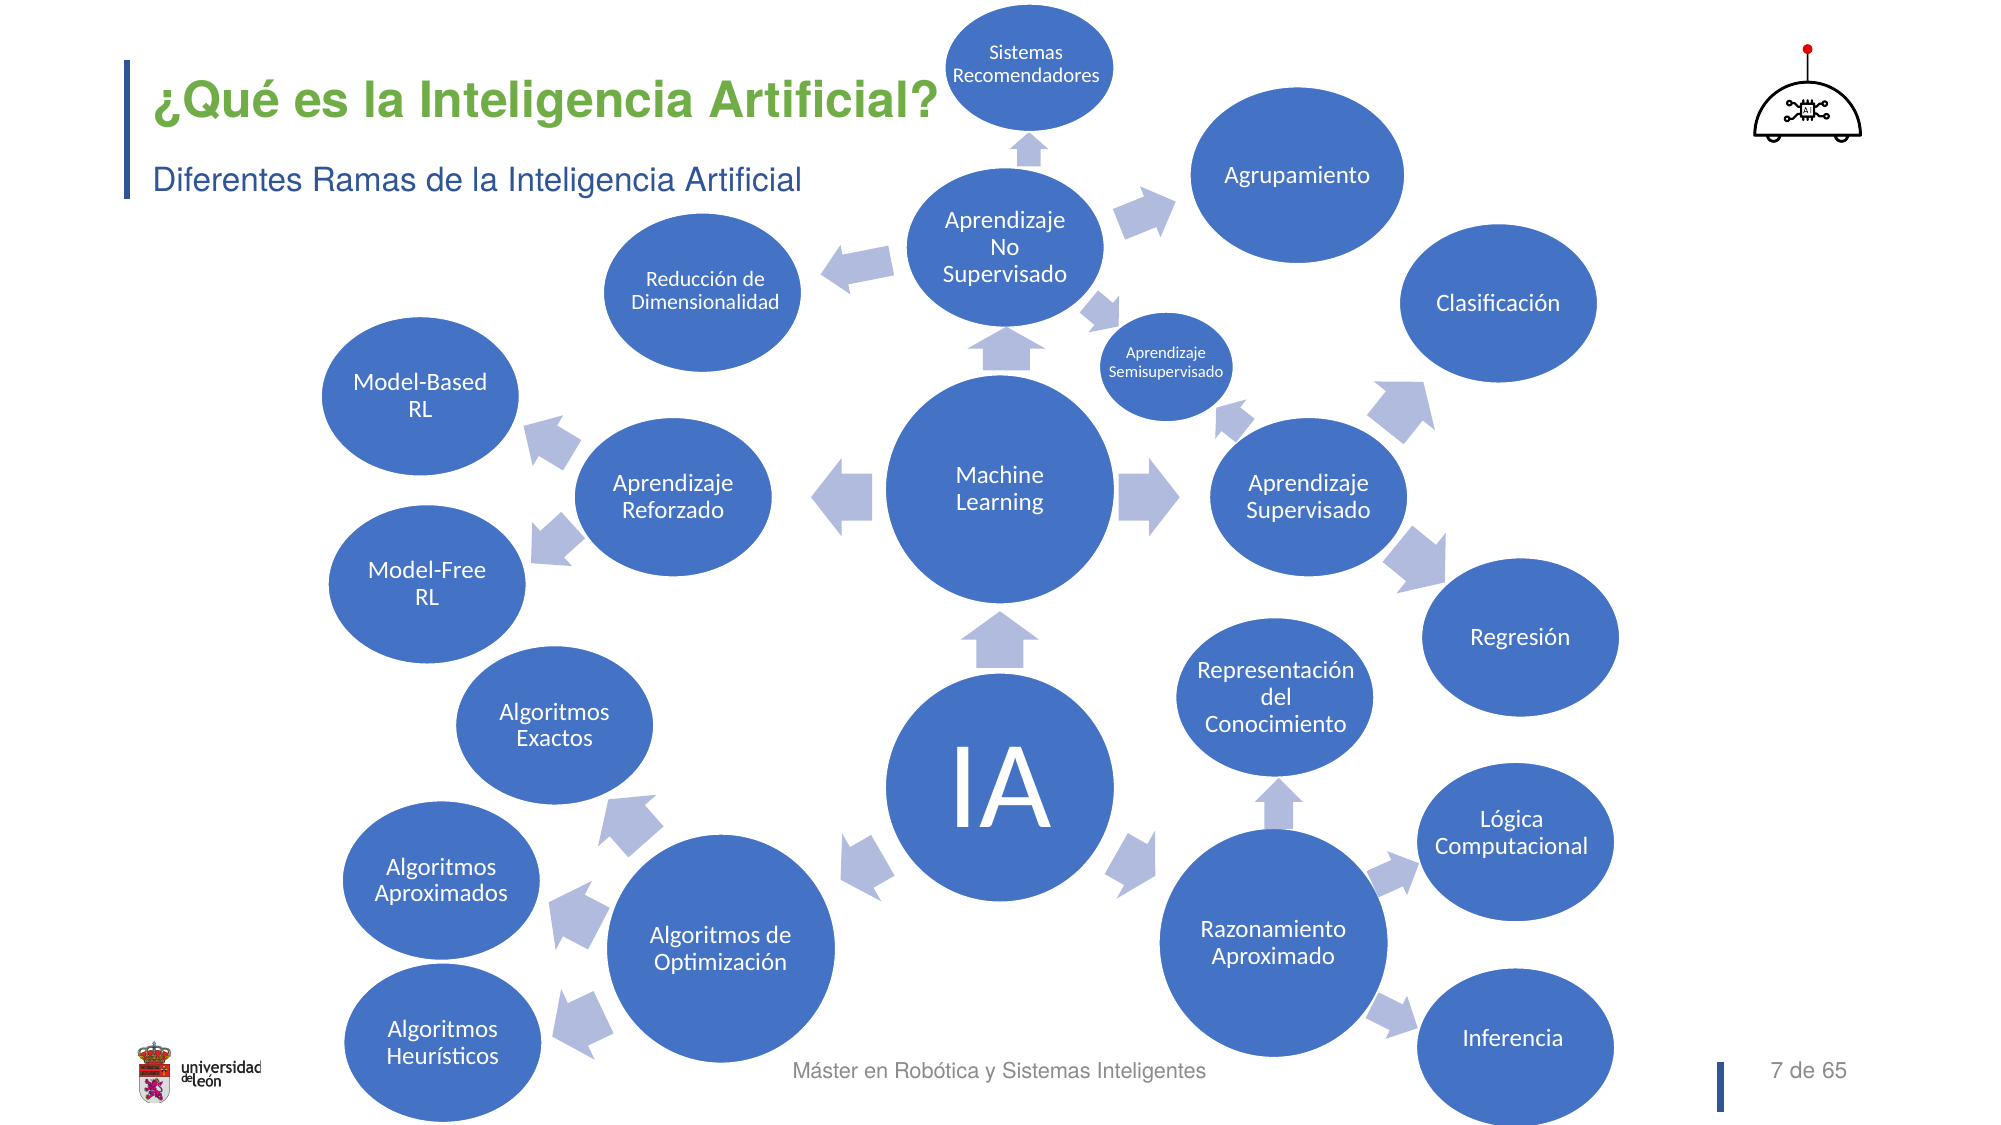

Sistemas Recomendadores
# ¿Qué es la Inteligencia Artificial?

Agrupamiento

Diferentes Ramas de la Inteligencia Artificial

Aprendizaje No Supervisado

Reducción de Dimensionalidad

Clasificación

Aprendizaje Semisupervisado

Model-Based RL

IA

Machine Learning

Razonamiento Aproximado

Algoritmos de Optimización

Aprendizaje Reforzado

Aprendizaje Supervisado

Model-Free RL

Regresión

Representación del Conocimiento

Algoritmos Exactos

Lógica Computacional

Algoritmos Aproximados

Algoritmos Heurísticos

Inferencia

Máster en Robótica y Sistemas Inteligentes
7 de 65